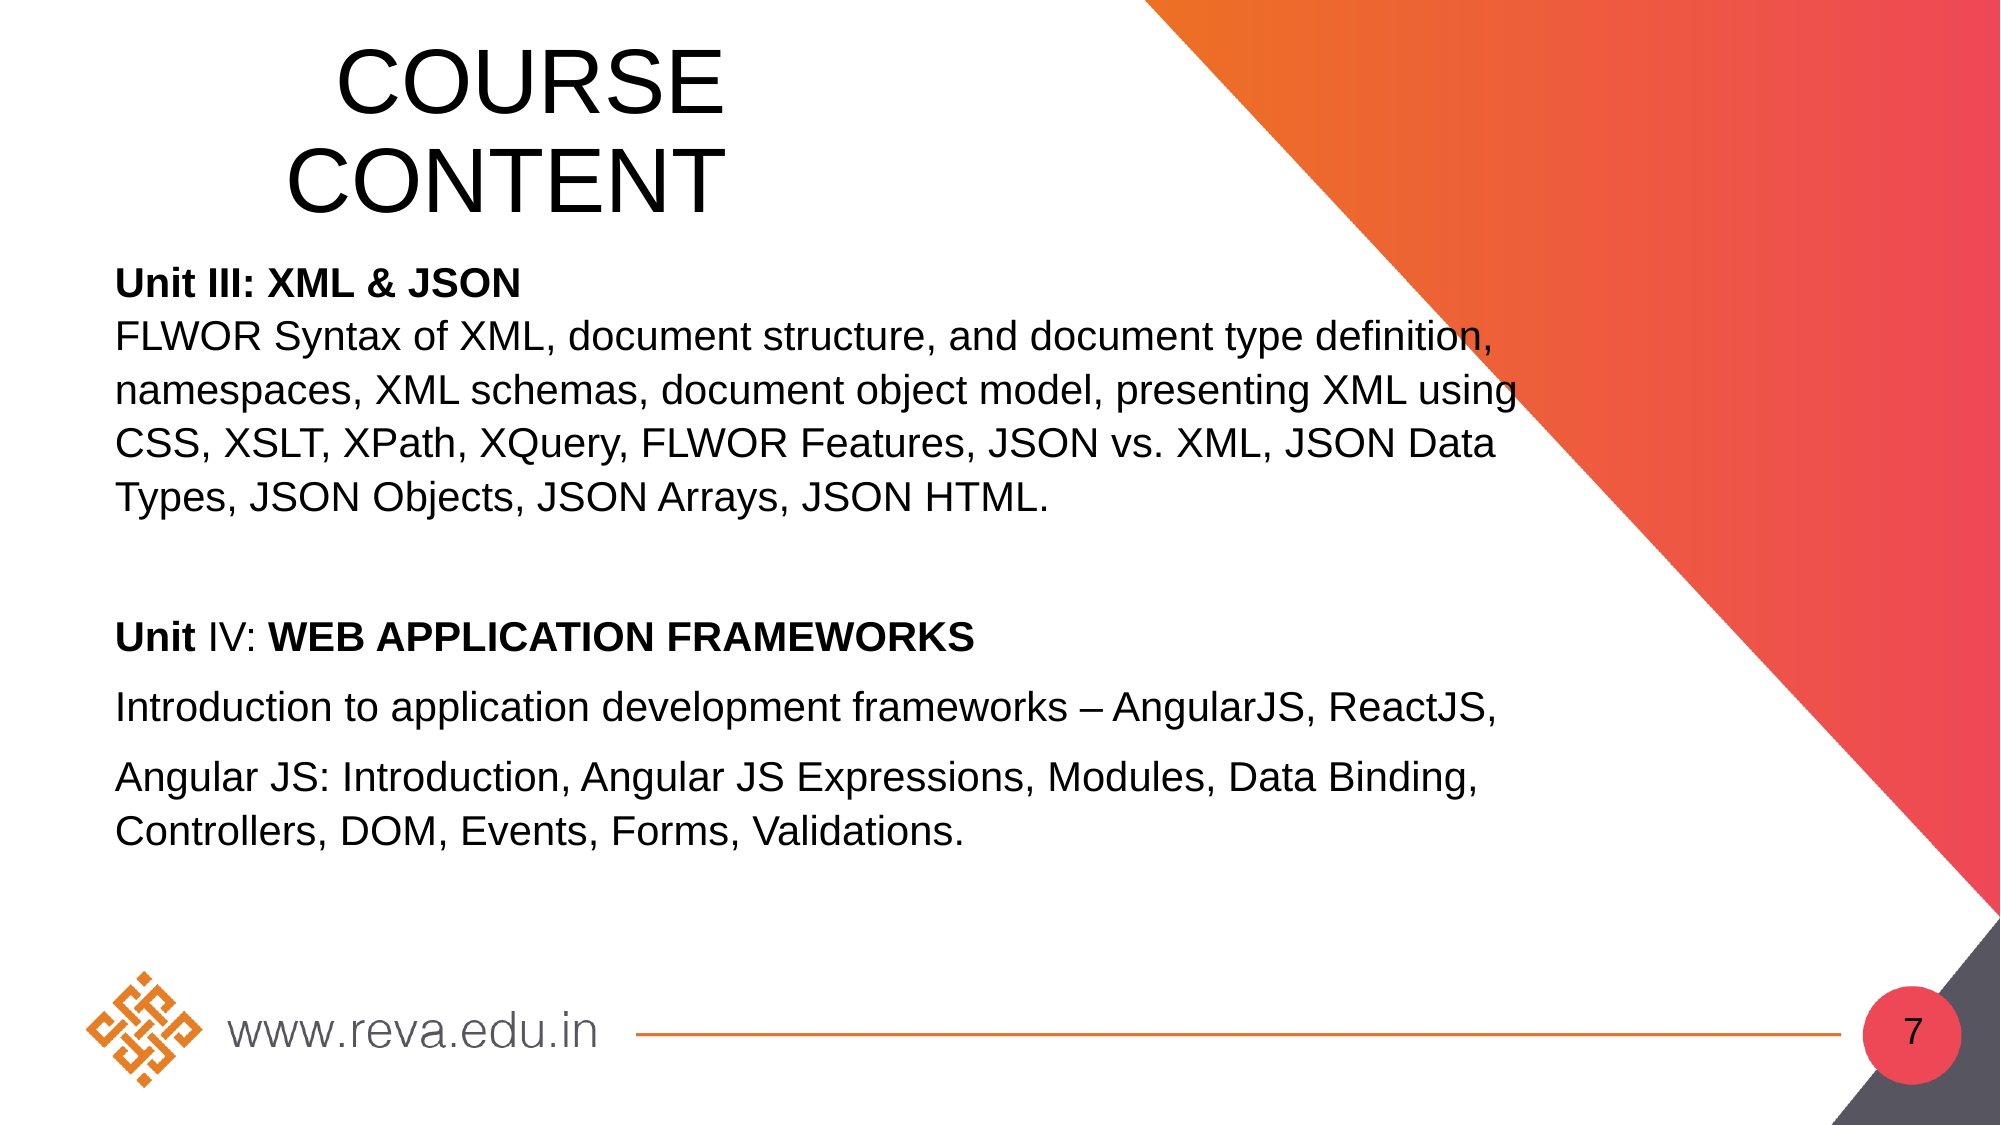

# Course Content
Unit III: XML & JSON
FLWOR Syntax of XML, document structure, and document type definition, namespaces, XML schemas, document object model, presenting XML using CSS, XSLT, XPath, XQuery, FLWOR Features, JSON vs. XML, JSON Data Types, JSON Objects, JSON Arrays, JSON HTML.

Unit IV: WEB APPLICATION FRAMEWORKS
Introduction to application development frameworks – AngularJS, ReactJS,
Angular JS: Introduction, Angular JS Expressions, Modules, Data Binding, Controllers, DOM, Events, Forms, Validations.

7